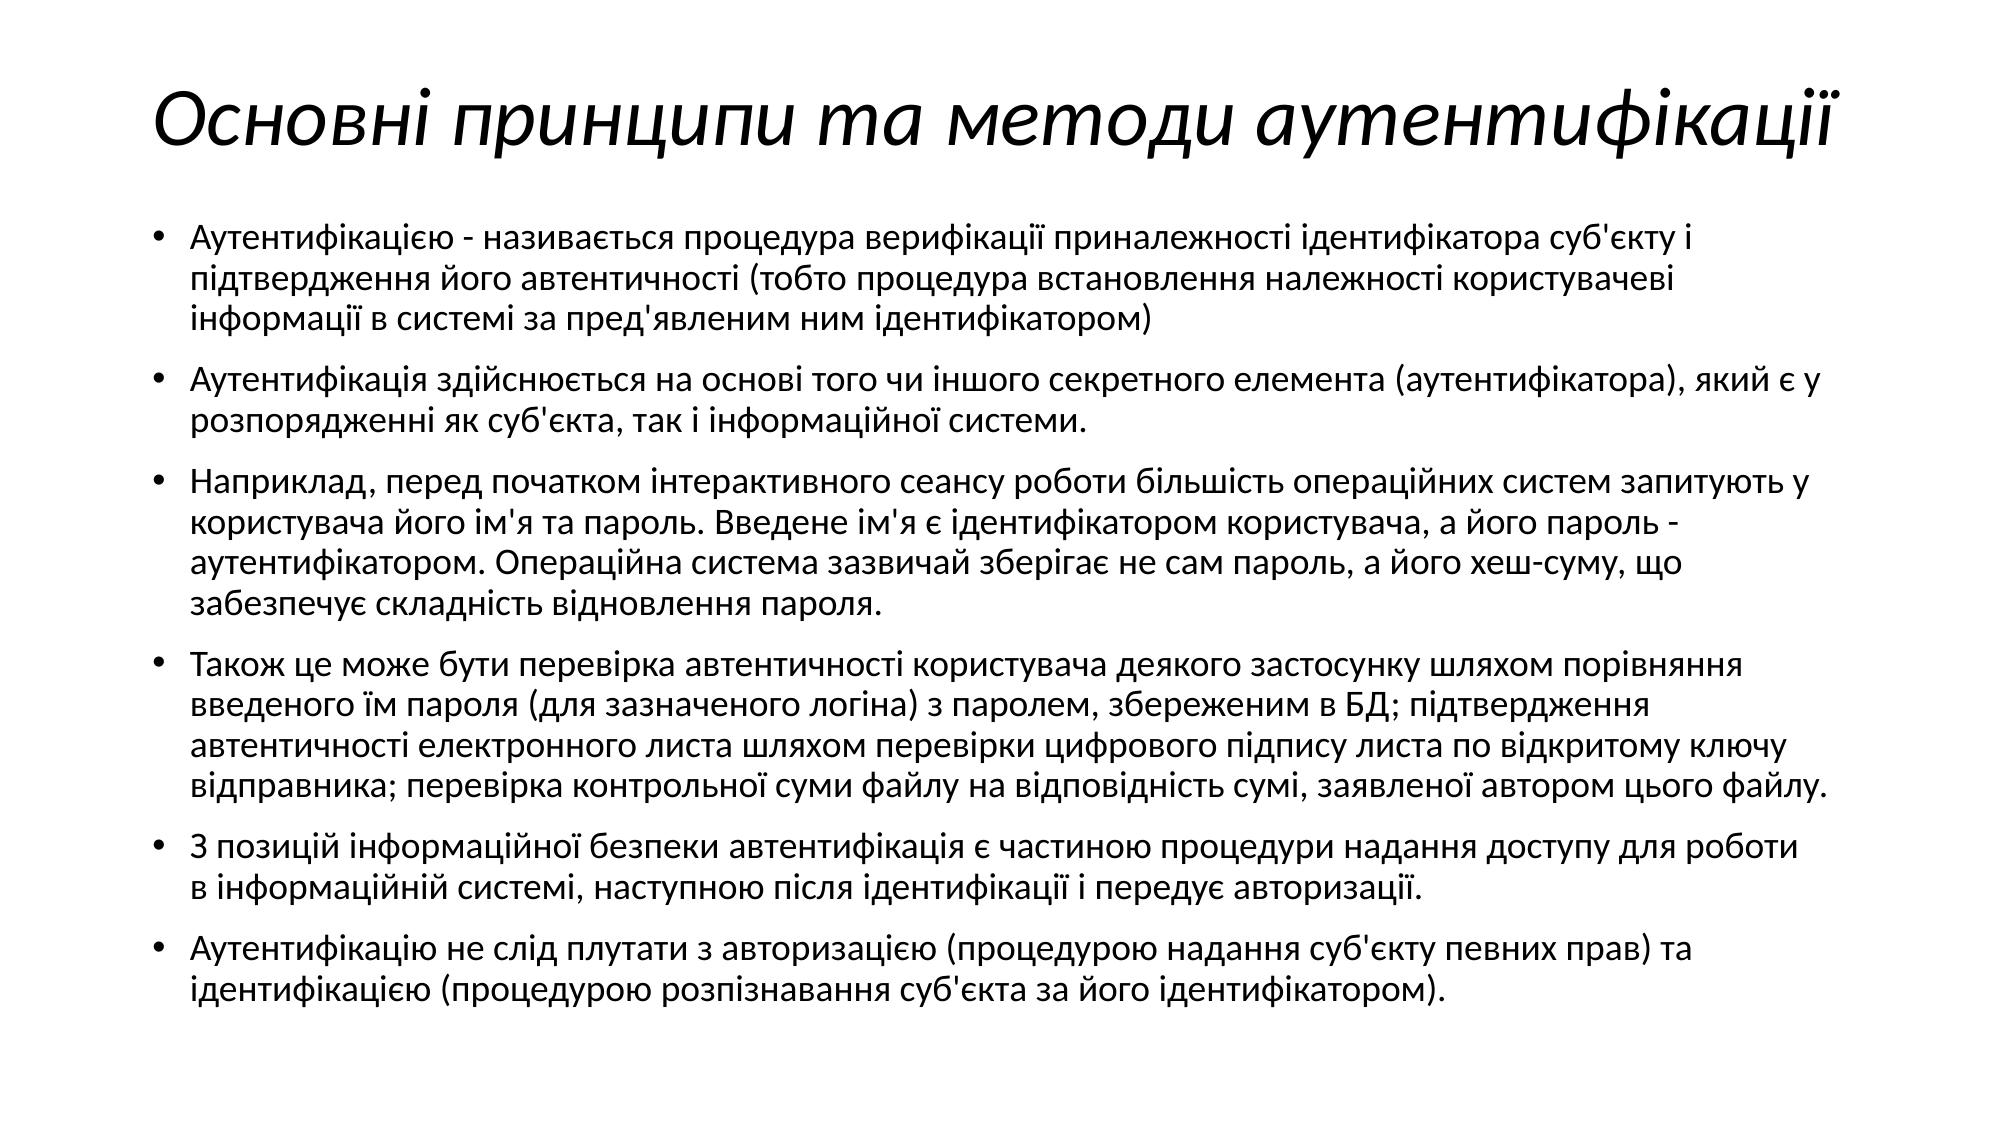

# Основні принципи та методи аутентифікації
Аутентифікацією - називається процедура верифікації приналежності ідентифікатора суб'єкту і підтвердження його автентичності (тобто процедура встановлення належності користувачеві інформації в системі за пред'явленим ним ідентифікатором)
Аутентифікація здійснюється на основі того чи іншого секретного елемента (аутентифікатора), який є у розпорядженні як суб'єкта, так і інформаційної системи.
Наприклад, перед початком інтерактивного сеансу роботи більшість операційних систем запитують у користувача його ім'я та пароль. Введене ім'я є ідентифікатором користувача, а його пароль - аутентифікатором. Операційна система зазвичай зберігає не сам пароль, а його хеш-суму, що забезпечує складність відновлення пароля.
Також це може бути перевірка автентичності користувача деякого застосунку шляхом порівняння введеного їм пароля (для зазначеного логіна) з паролем, збереженим в БД; підтвердження автентичності електронного листа шляхом перевірки цифрового підпису листа по відкритому ключу відправника; перевірка контрольної суми файлу на відповідність сумі, заявленої автором цього файлу.
З позицій інформаційної безпеки автентифікація є частиною процедури надання доступу для роботи в інформаційній системі, наступною після ідентифікації і передує авторизації.
Аутентифікацію не слід плутати з авторизацією (процедурою надання суб'єкту певних прав) та ідентифікацією (процедурою розпізнавання суб'єкта за його ідентифікатором).